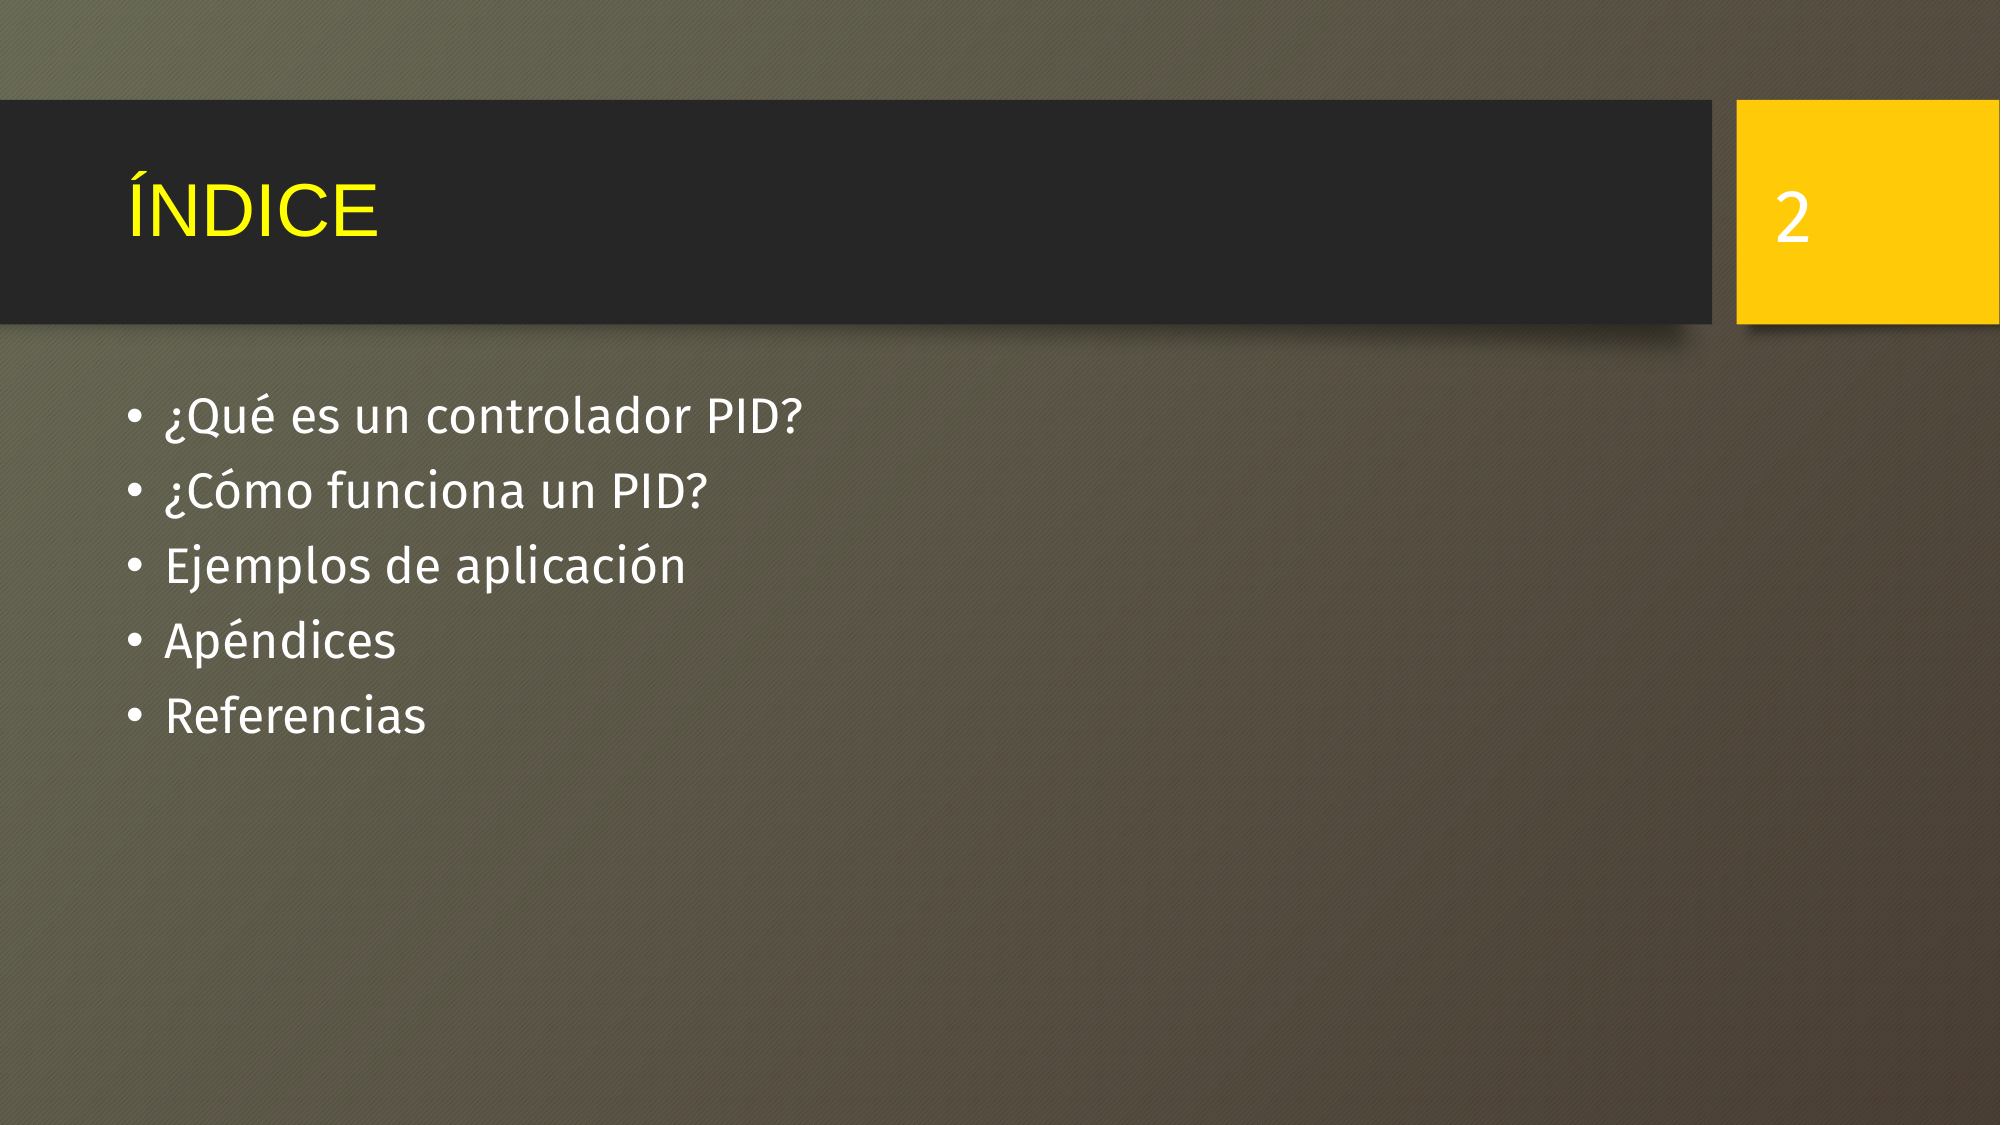

2
# ÍNDICE
¿Qué es un controlador PID?
¿Cómo funciona un PID?
Ejemplos de aplicación
Apéndices
Referencias